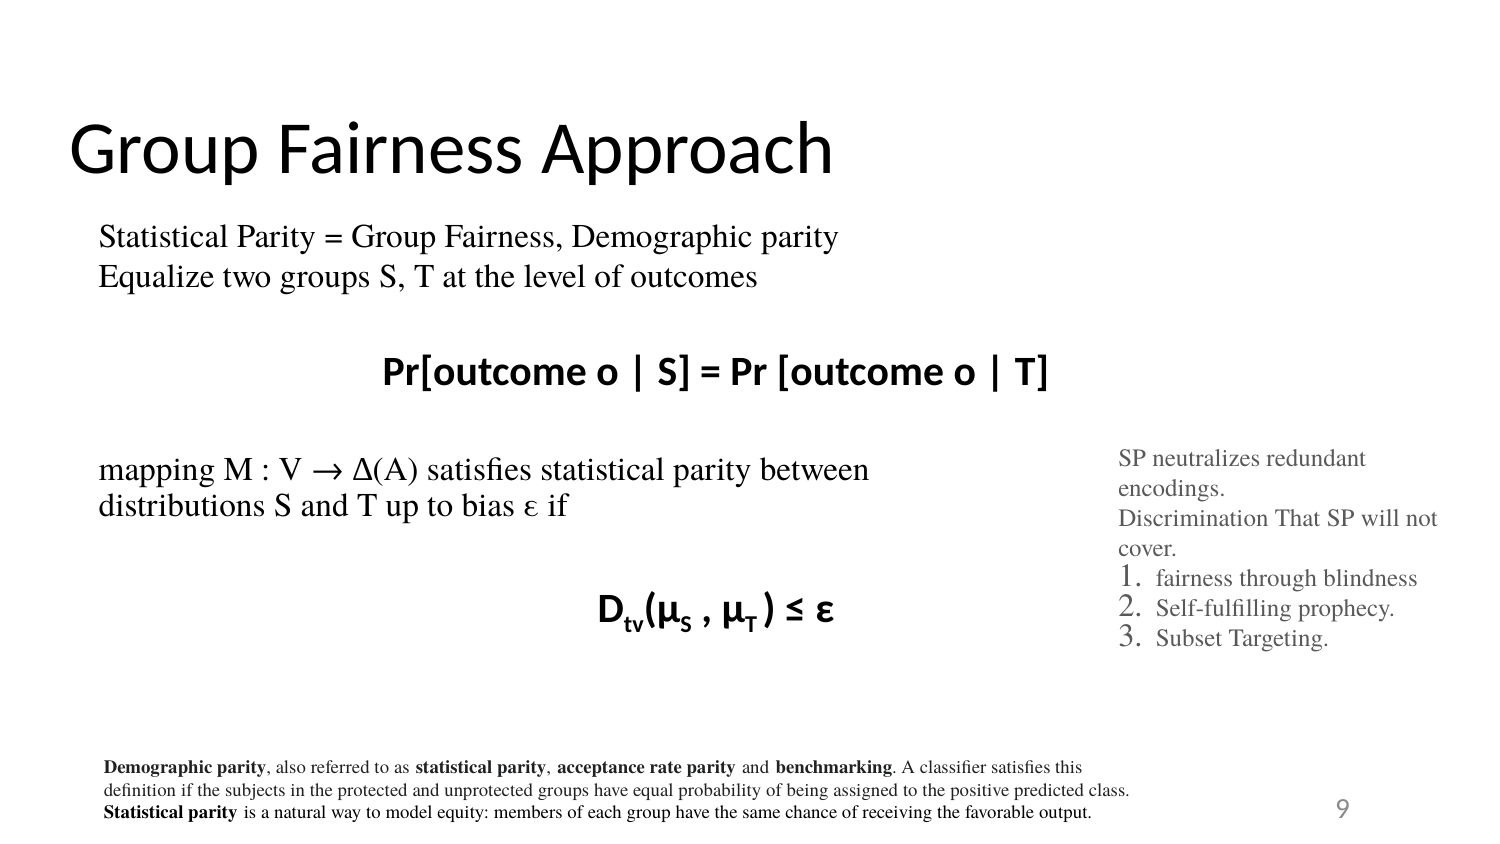

# Group Fairness Approach

Statistical Parity = Group Fairness, Demographic parity
Equalize two groups S, T at the level of outcomes
Pr[outcome o | S] = Pr [outcome o | T]

mapping M : V → ∆(A) satisfies statistical parity between
distributions S and T up to bias ε if
Dtv(μS , μT ) ≤ ε

SP neutralizes redundant encodings.
Discrimination That SP will not cover.
fairness through blindness
Self-fulfilling prophecy.
Subset Targeting.
Demographic parity, also referred to as statistical parity, acceptance rate parity and benchmarking. A classifier satisfies this definition if the subjects in the protected and unprotected groups have equal probability of being assigned to the positive predicted class.
Statistical parity is a natural way to model equity: members of each group have the same chance of receiving the favorable output.
9